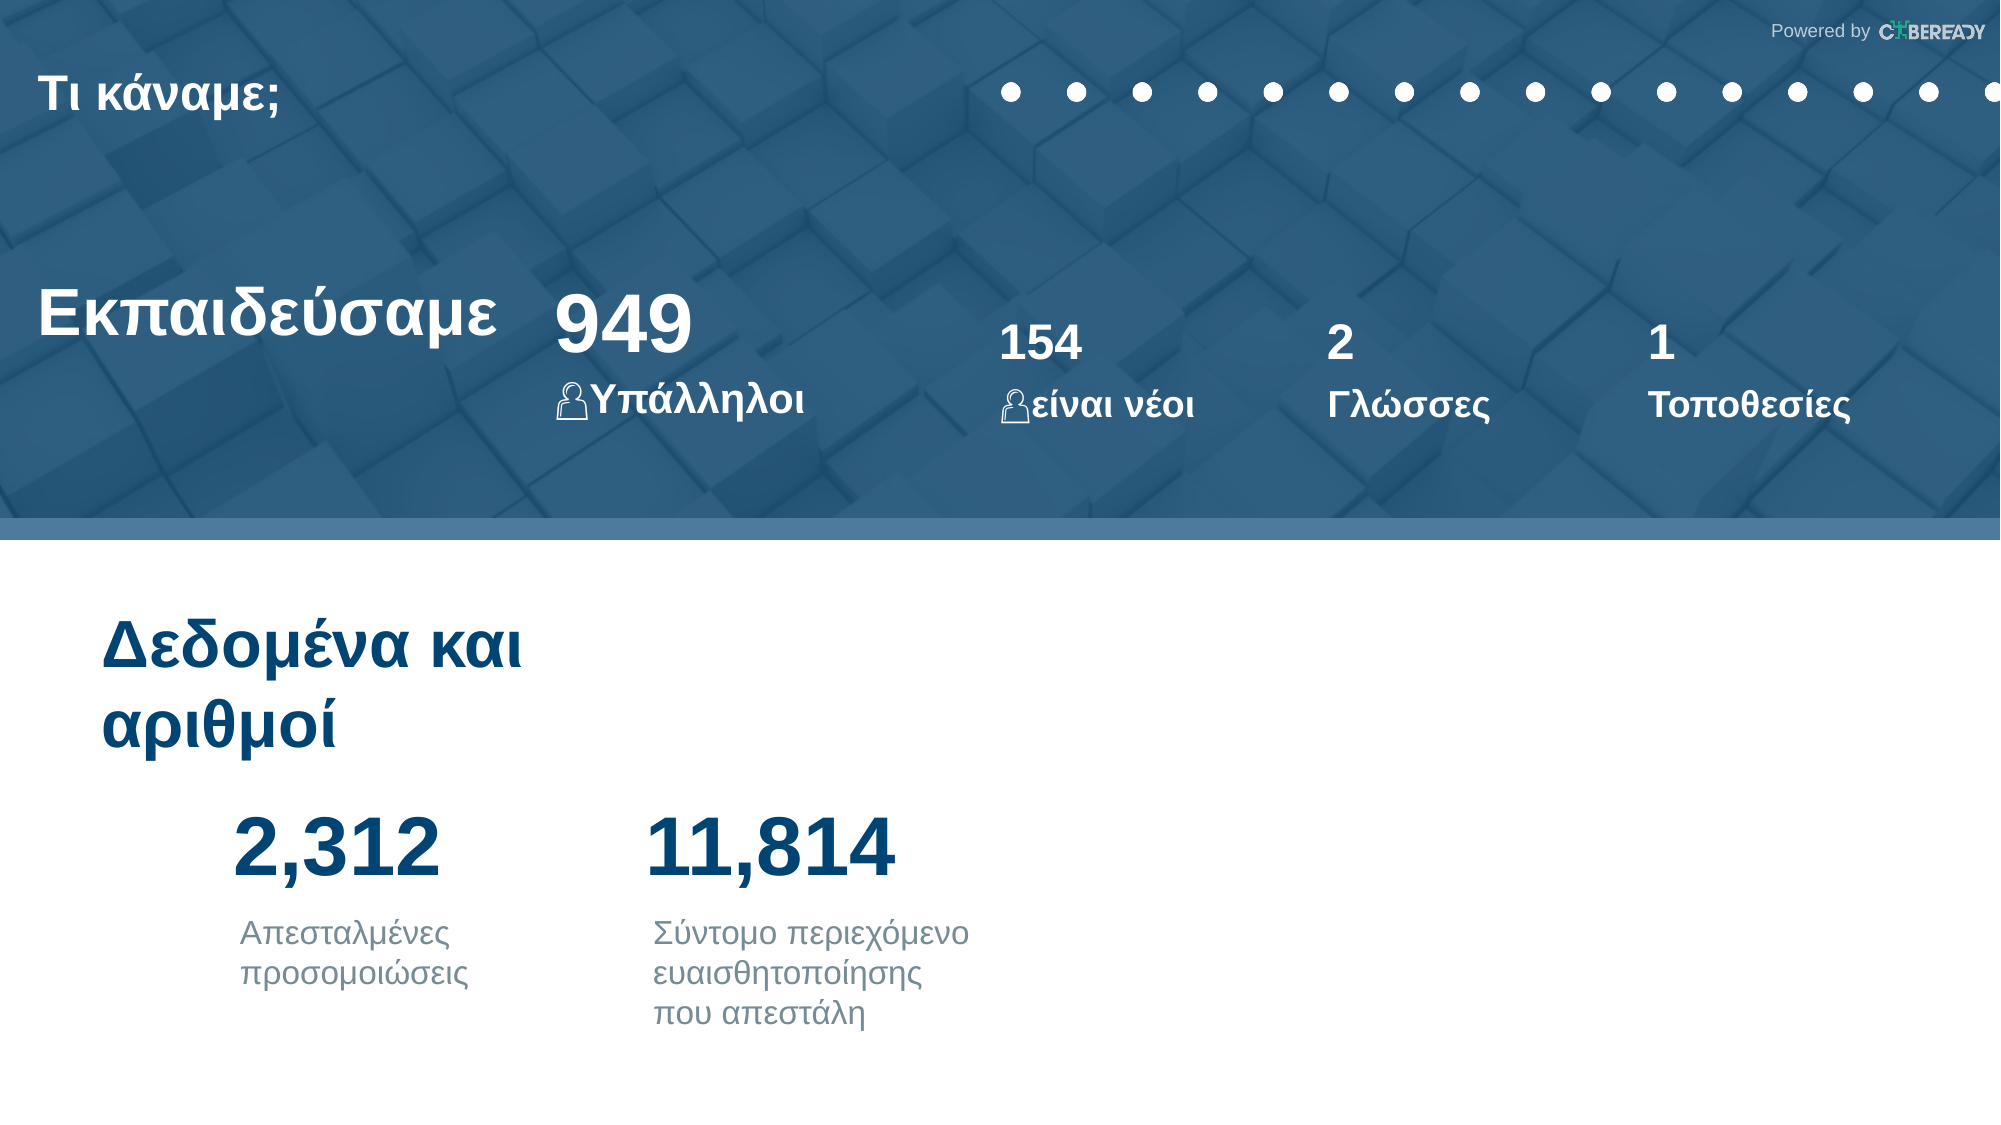

Τι κάναμε;
Εκπαιδεύσαμε
949
154
2
1
👤Υπάλληλοι
👤είναι νέοι
Γλώσσες
Τοποθεσίες
Δεδομένα και αριθμοί
2,312
Απεσταλμένες προσομοιώσεις
11,814
Σύντομο περιεχόμενο ευαισθητοποίησης που απεστάλη